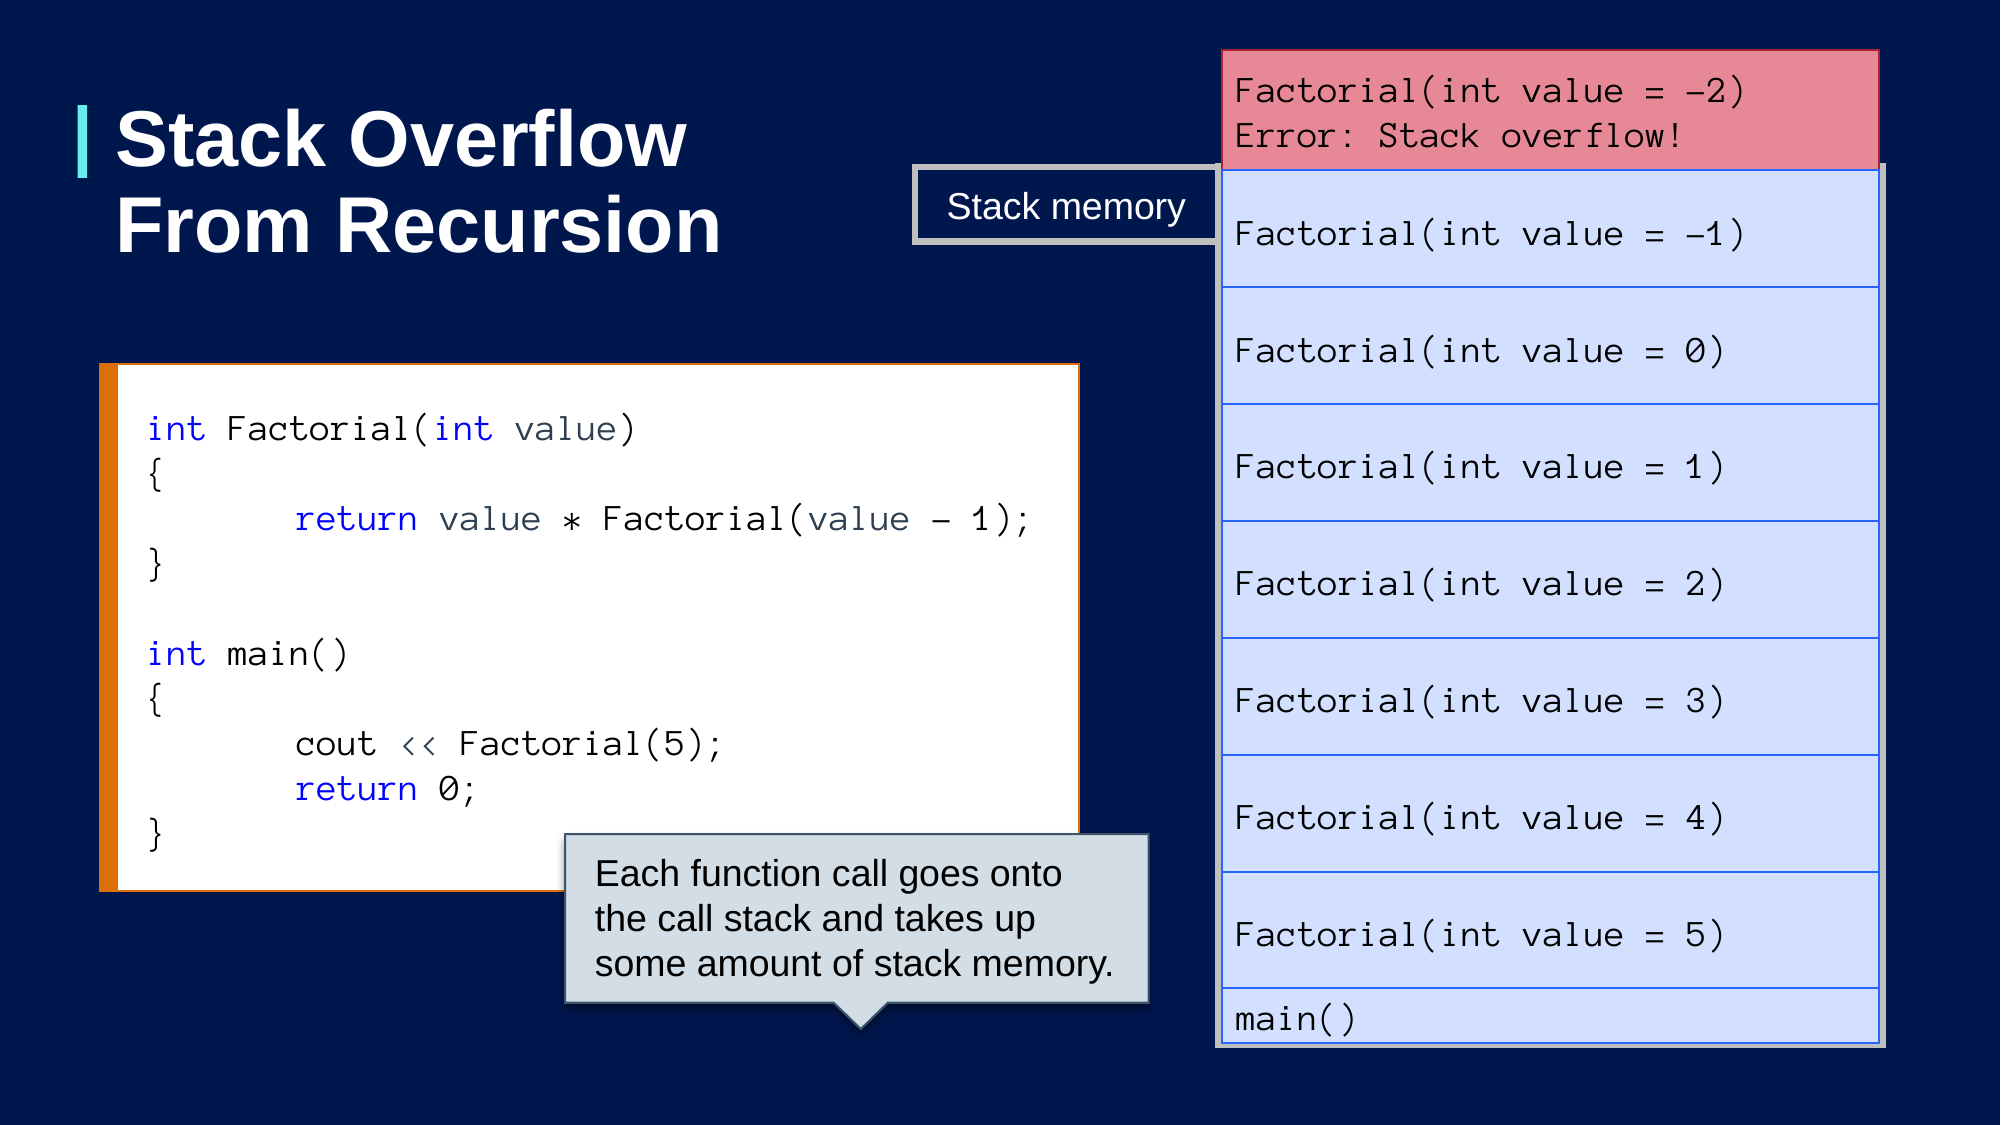

Factorial(int value = -2)
Error: Stack overflow!
# Stack Overflow From Recursion

Stack memory
Factorial(int value = -1)
Factorial(int value = 0)

int Factorial(int value)
{
	return value * Factorial(value - 1);
}

int main()
{
	cout << Factorial(5);
	return 0;
}
Factorial(int value = 1)
Factorial(int value = 2)
Factorial(int value = 3)
Factorial(int value = 4)
Each function call goes onto the call stack and takes up some amount of stack memory.
Factorial(int value = 5)
main()